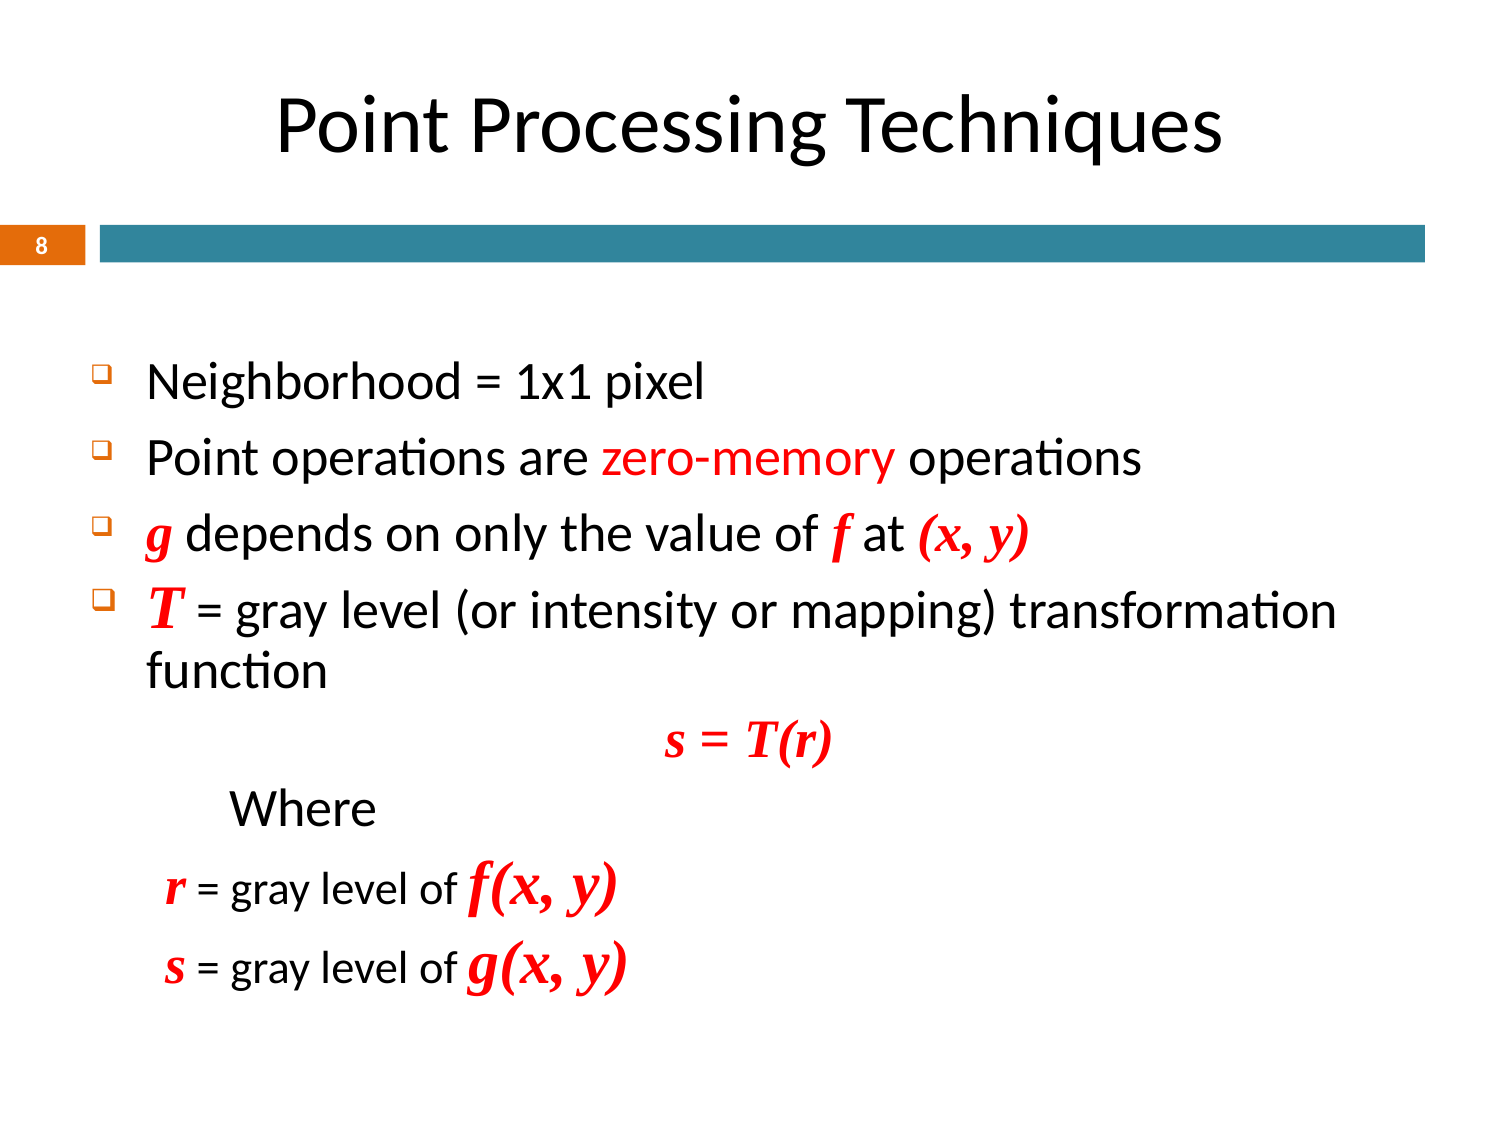

# Point Processing Techniques
8

Neighborhood = 1x1 pixel
Point operations are zero-memory operations
g depends on only the value of f at (x, y)
T = gray level (or intensity or mapping) transformation function
s = T(r)
		Where
			r = gray level of f(x, y)
			s = gray level of g(x, y)